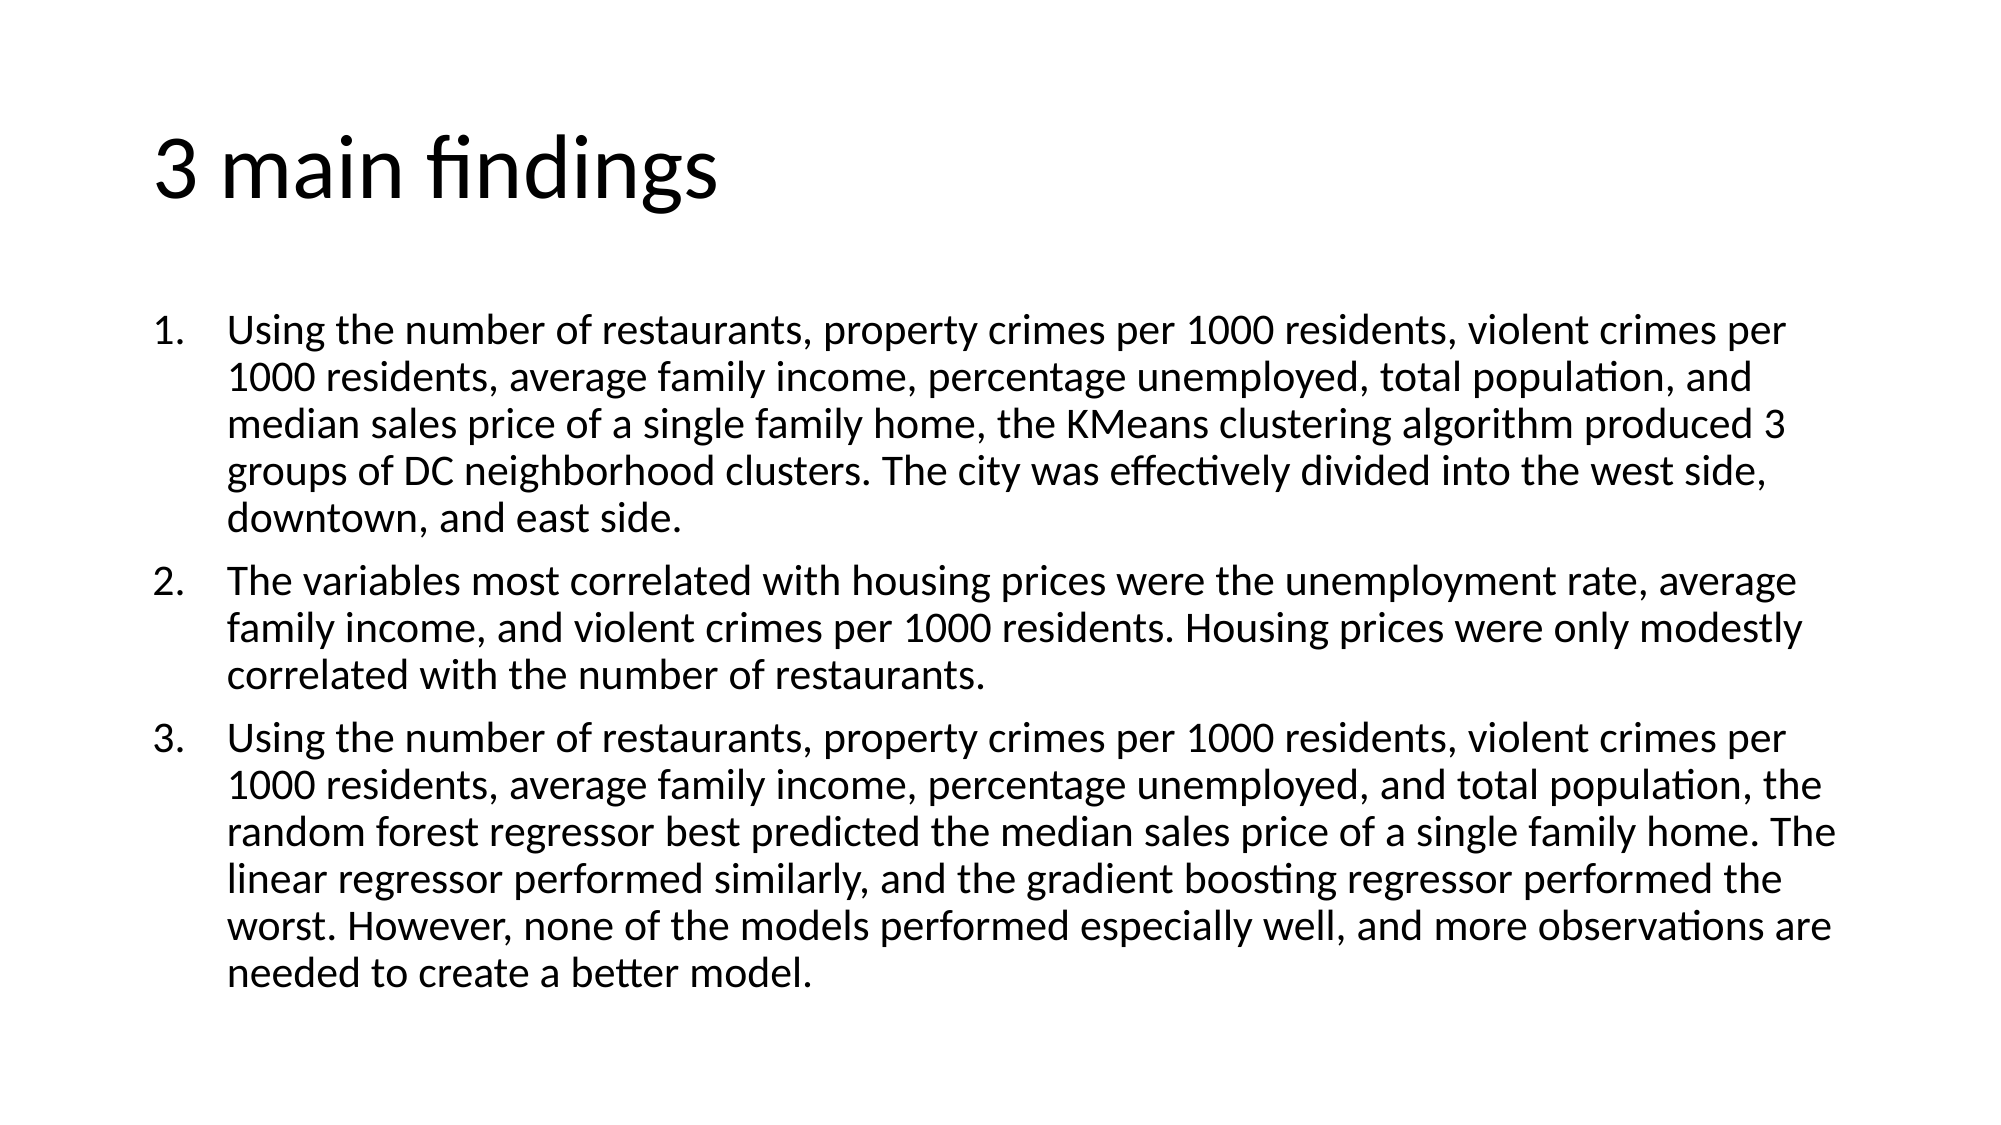

# 3 main findings
Using the number of restaurants, property crimes per 1000 residents, violent crimes per 1000 residents, average family income, percentage unemployed, total population, and median sales price of a single family home, the KMeans clustering algorithm produced 3 groups of DC neighborhood clusters. The city was effectively divided into the west side, downtown, and east side.
The variables most correlated with housing prices were the unemployment rate, average family income, and violent crimes per 1000 residents. Housing prices were only modestly correlated with the number of restaurants.
Using the number of restaurants, property crimes per 1000 residents, violent crimes per 1000 residents, average family income, percentage unemployed, and total population, the random forest regressor best predicted the median sales price of a single family home. The linear regressor performed similarly, and the gradient boosting regressor performed the worst. However, none of the models performed especially well, and more observations are needed to create a better model.